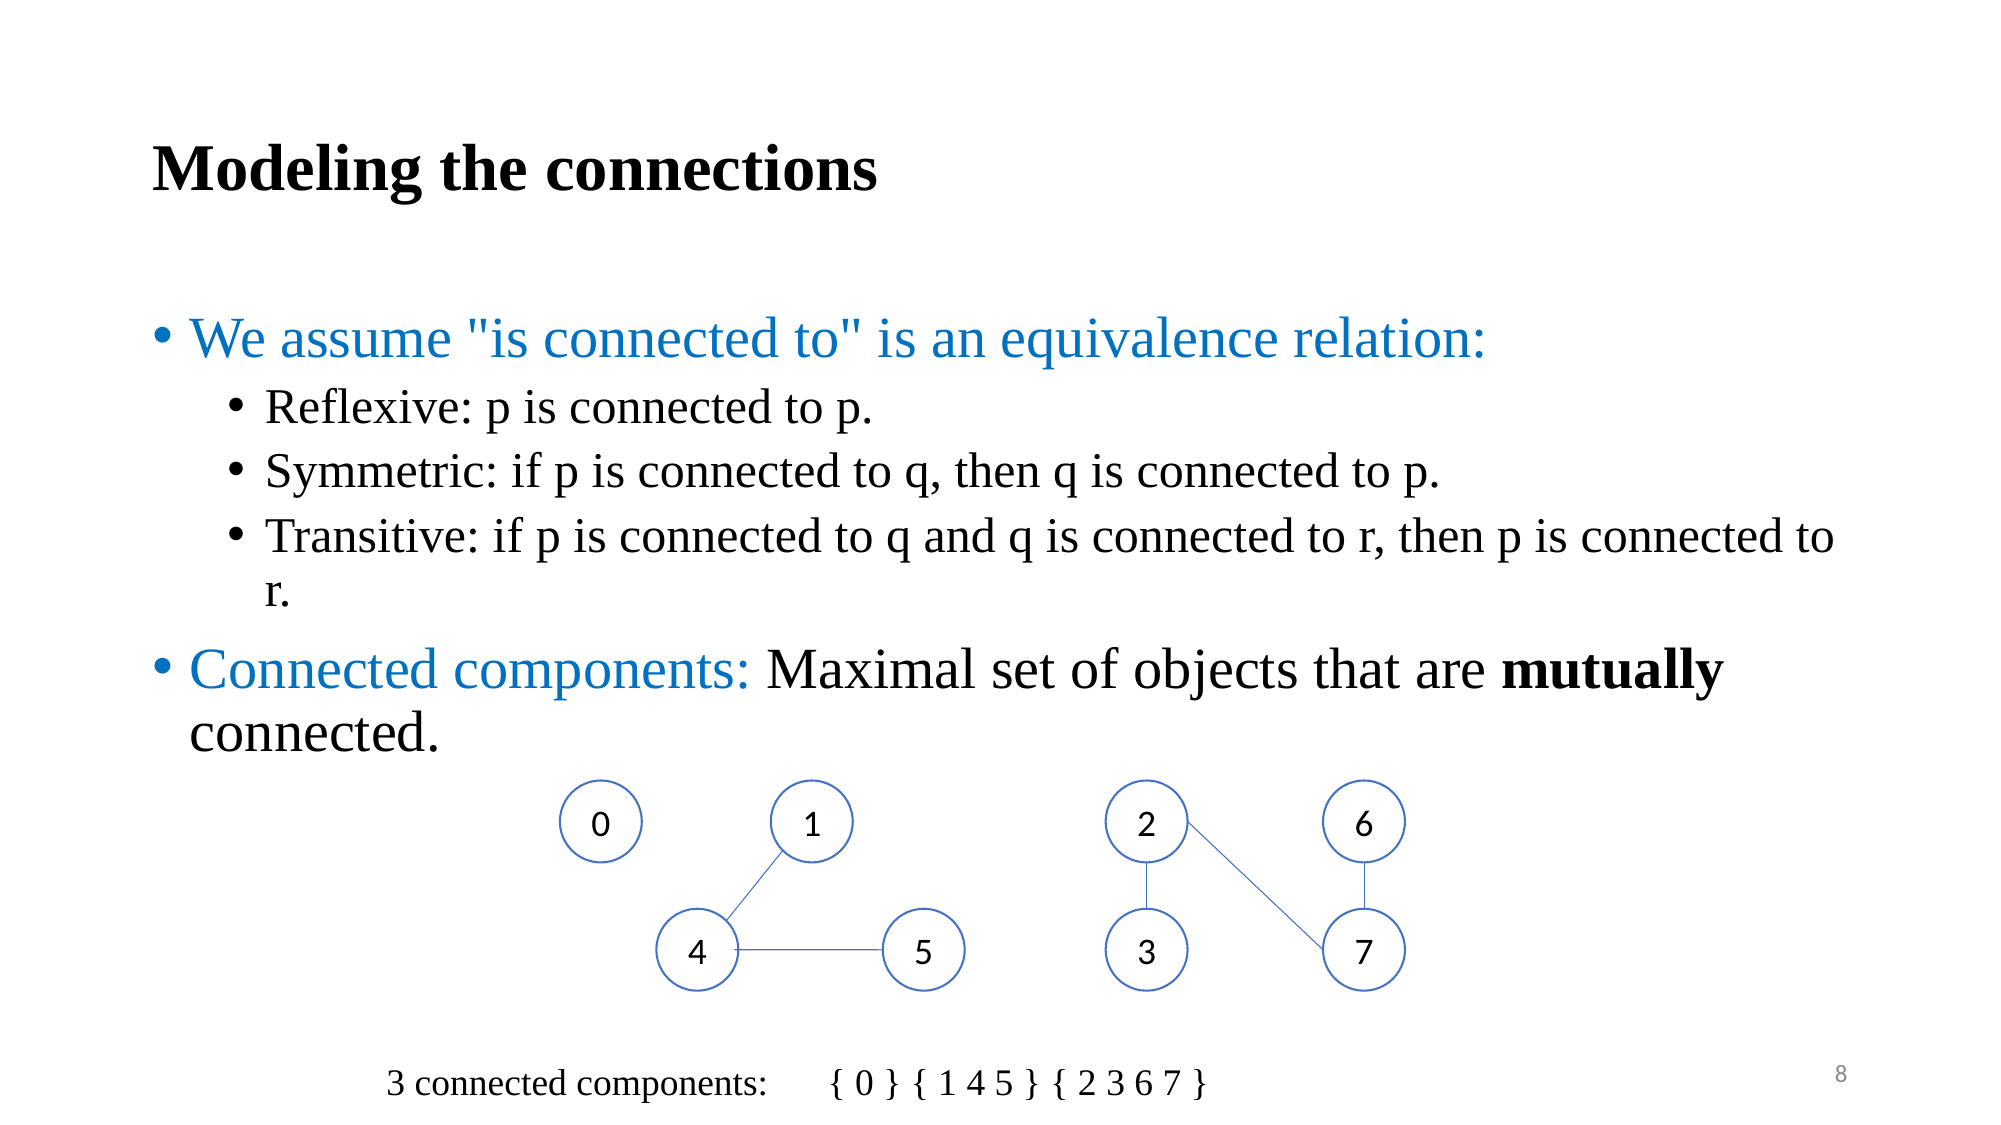

# Modeling the connections
We assume "is connected to" is an equivalence relation:
Reflexive: p is connected to p.
Symmetric: if p is connected to q, then q is connected to p.
Transitive: if p is connected to q and q is connected to r, then p is connected to r.
Connected components: Maximal set of objects that are mutually connected.

0
1
2
6
4
5
3
7
8
3 connected components:
{ 0 } { 1 4 5 } { 2 3 6 7 }